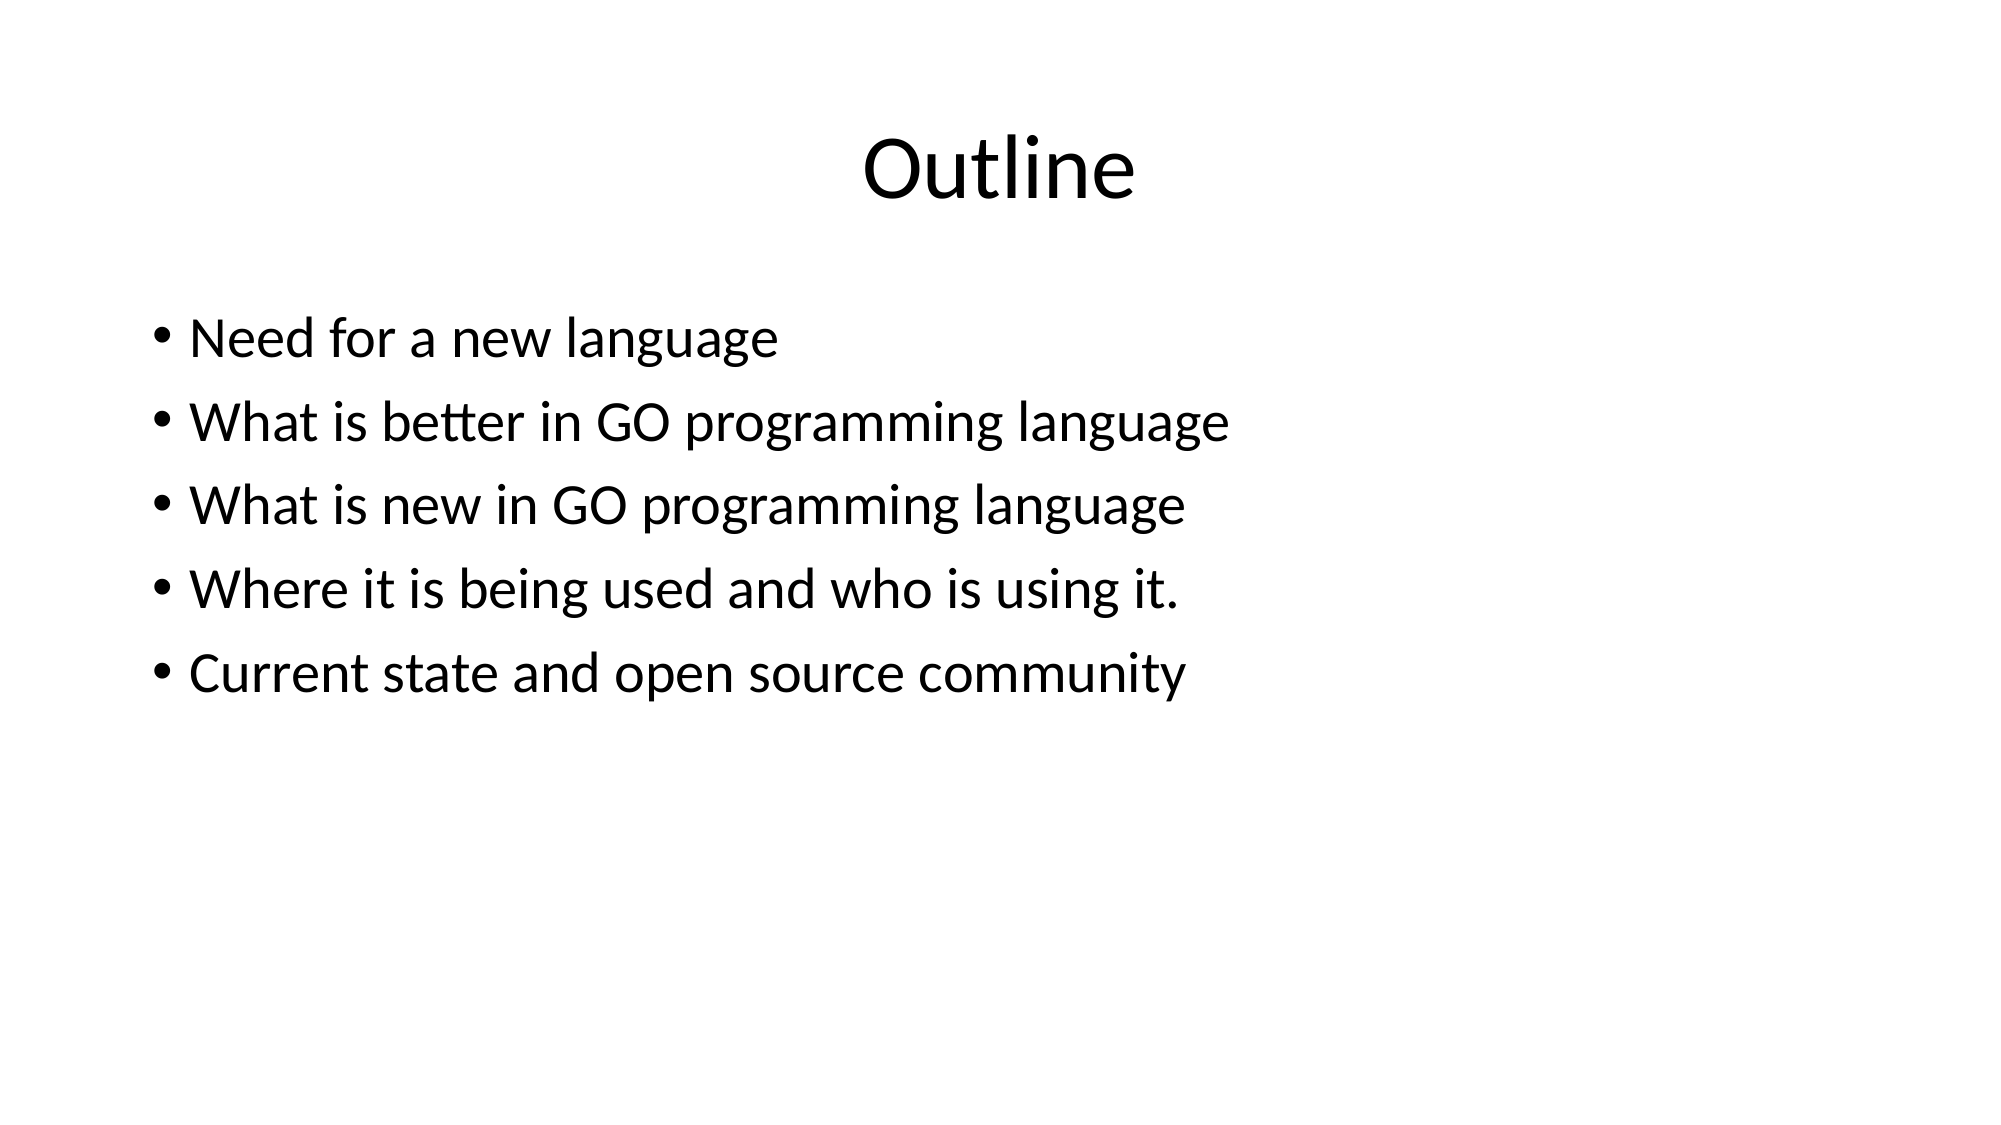

# Outline
Need for a new language
What is better in GO programming language
What is new in GO programming language
Where it is being used and who is using it.
Current state and open source community